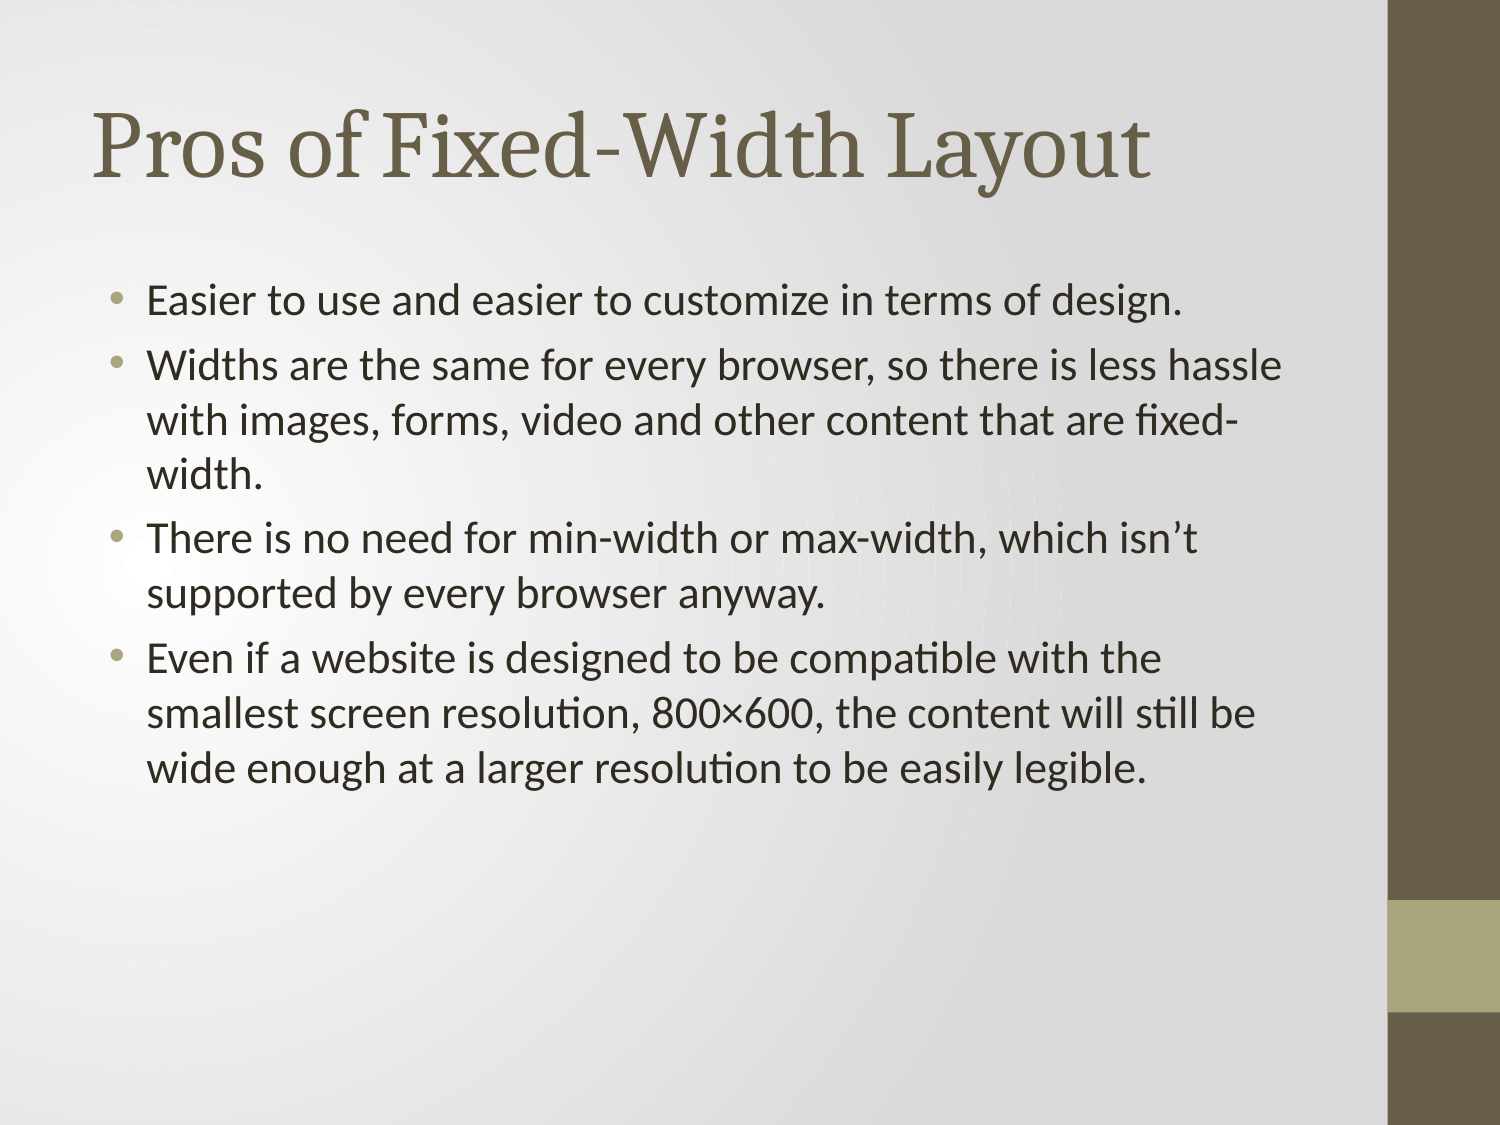

# Pros of Fixed-Width Layout
Easier to use and easier to customize in terms of design.
Widths are the same for every browser, so there is less hassle with images, forms, video and other content that are fixed-width.
There is no need for min-width or max-width, which isn’t supported by every browser anyway.
Even if a website is designed to be compatible with the smallest screen resolution, 800×600, the content will still be wide enough at a larger resolution to be easily legible.